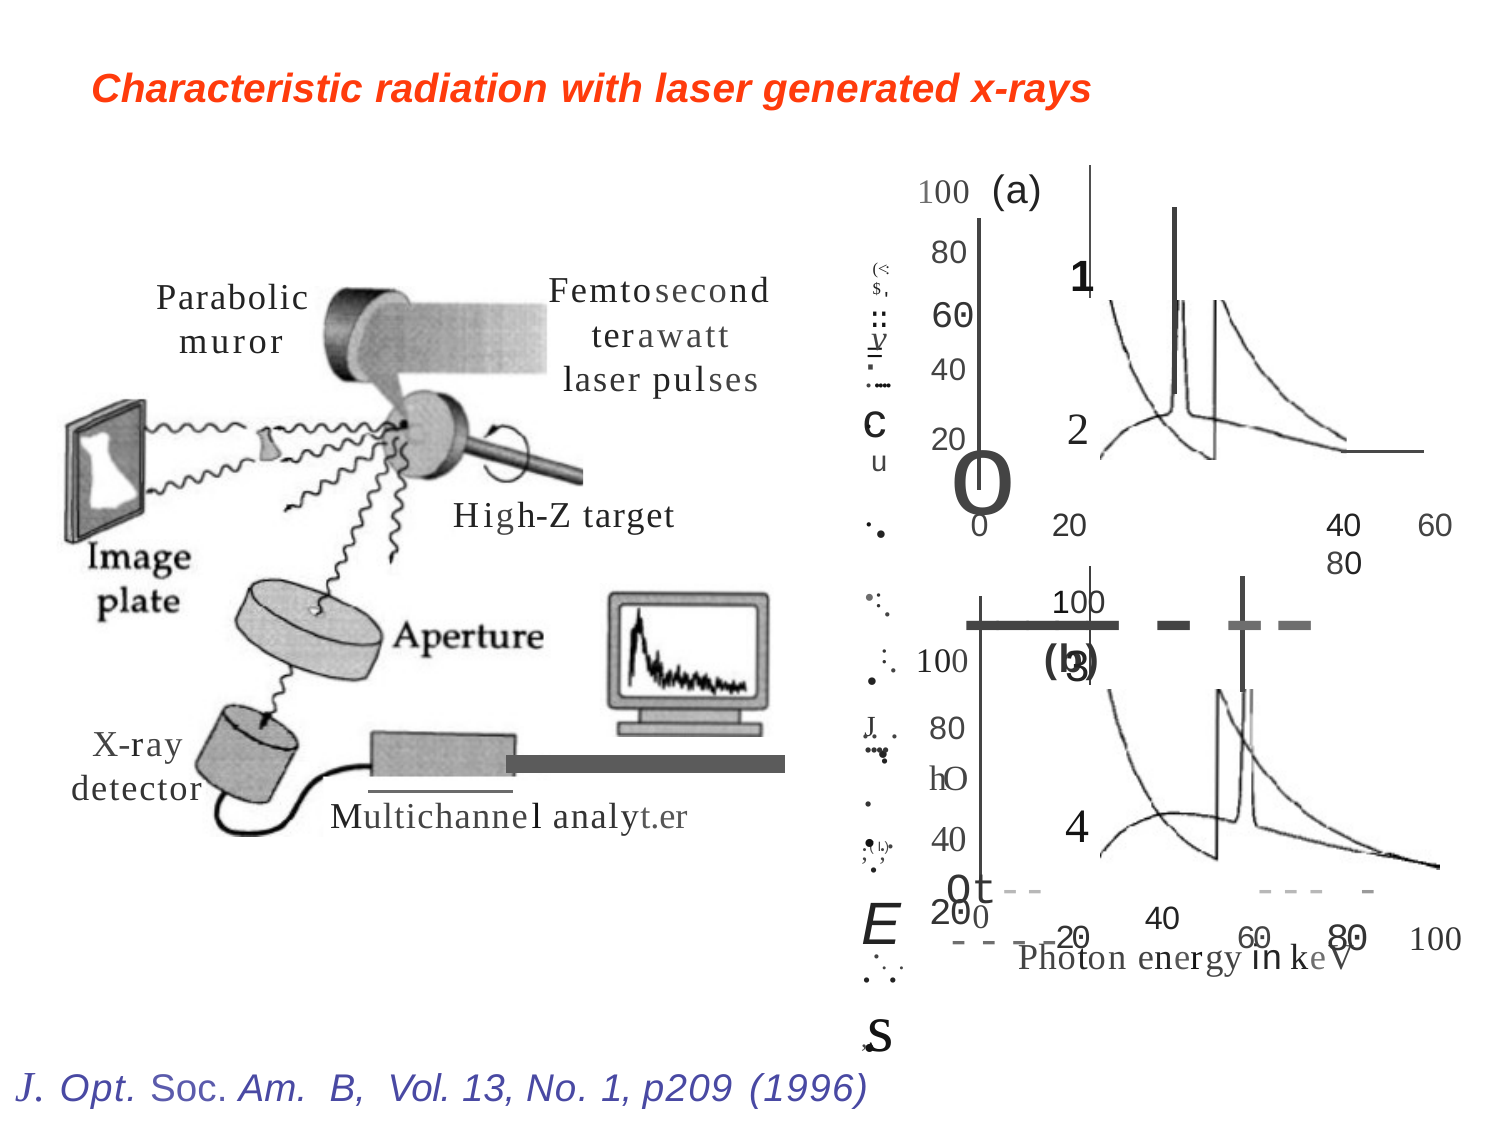

Characteristic radiation with laser generated x-rays

100  (a)

80

60

40
1
(<:$
Femtosecond terawatt
laser pulses
Parabolic muror
'

::=

v
·c
......
o --------
2
20
u
..•:..:.J.

High-Z target
20	40	60	80	100

100	(b)

80
hO
(I)	40

20
0

3
....;.;......,

.....
X-ray
detector

.E.s

Multichannel analyt.er
4
Ot-- ----
--- -
20	60	80	100
0
40
Photon energy inkeV

J. Opt. Soc. Am.  B,  Vol. 13, No. 1, p209 (1996)